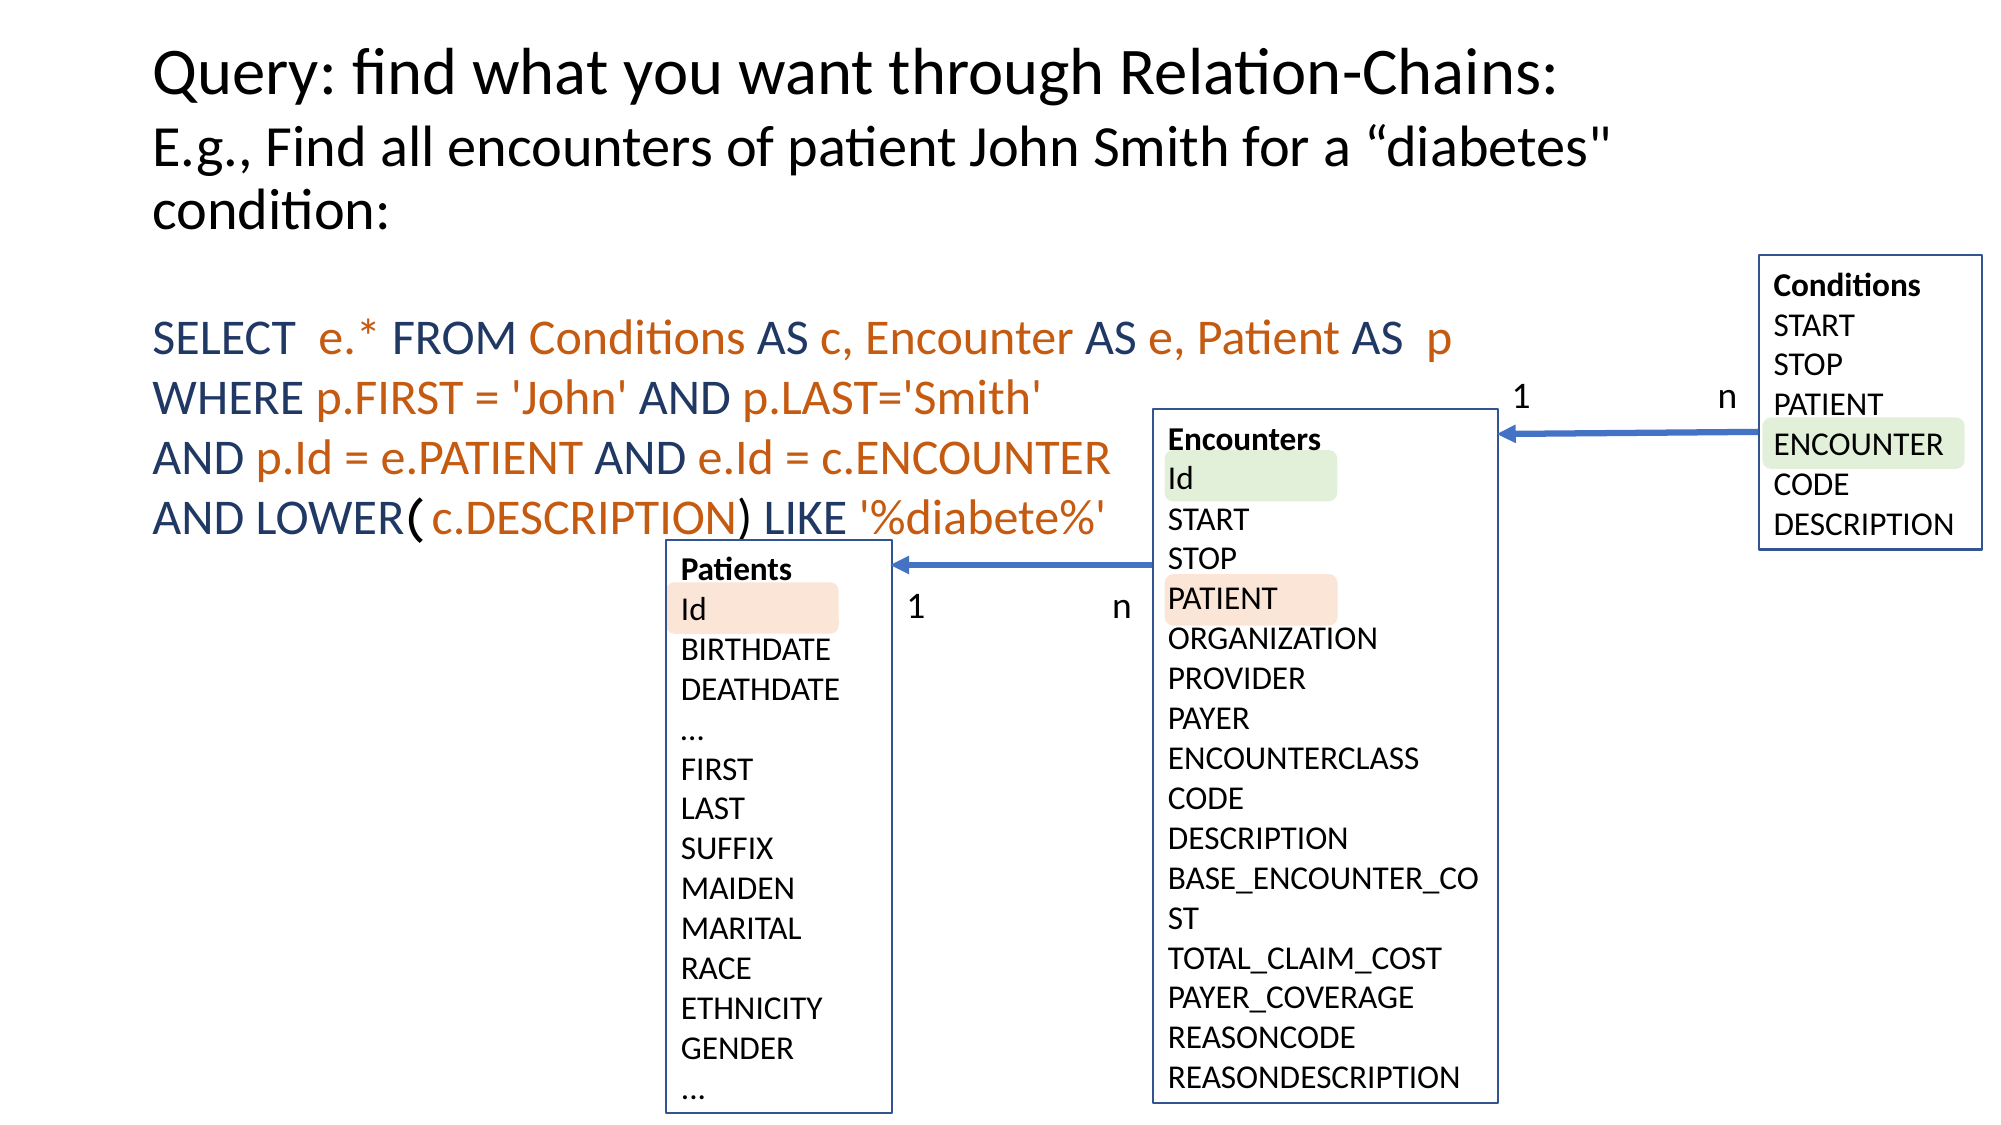

Query: find what you want through Relation-Chains:
E.g., Find all encounters of patient John Smith for a “diabetes" condition:

SELECT  e.* FROM Conditions AS c, Encounter AS e, Patient AS  p
WHERE p.FIRST = 'John' AND p.LAST='Smith'
AND p.Id = e.PATIENT AND e.Id = c.ENCOUNTER
AND LOWER(c.DESCRIPTION) LIKE '%diabete%'
Conditions
START
STOP
PATIENT
ENCOUNTER
CODE
DESCRIPTION
1                      n
Encounters
Id
START
STOP
PATIENT
ORGANIZATION
PROVIDER
PAYER
ENCOUNTERCLASS
CODE
DESCRIPTION
BASE_ENCOUNTER_COST
TOTAL_CLAIM_COST
PAYER_COVERAGE
REASONCODE
REASONDESCRIPTION

Patients
Id
BIRTHDATE
DEATHDATE
…
FIRST
LAST
SUFFIX
MAIDEN
MARITAL
RACE
ETHNICITY
GENDER
...
1                      n